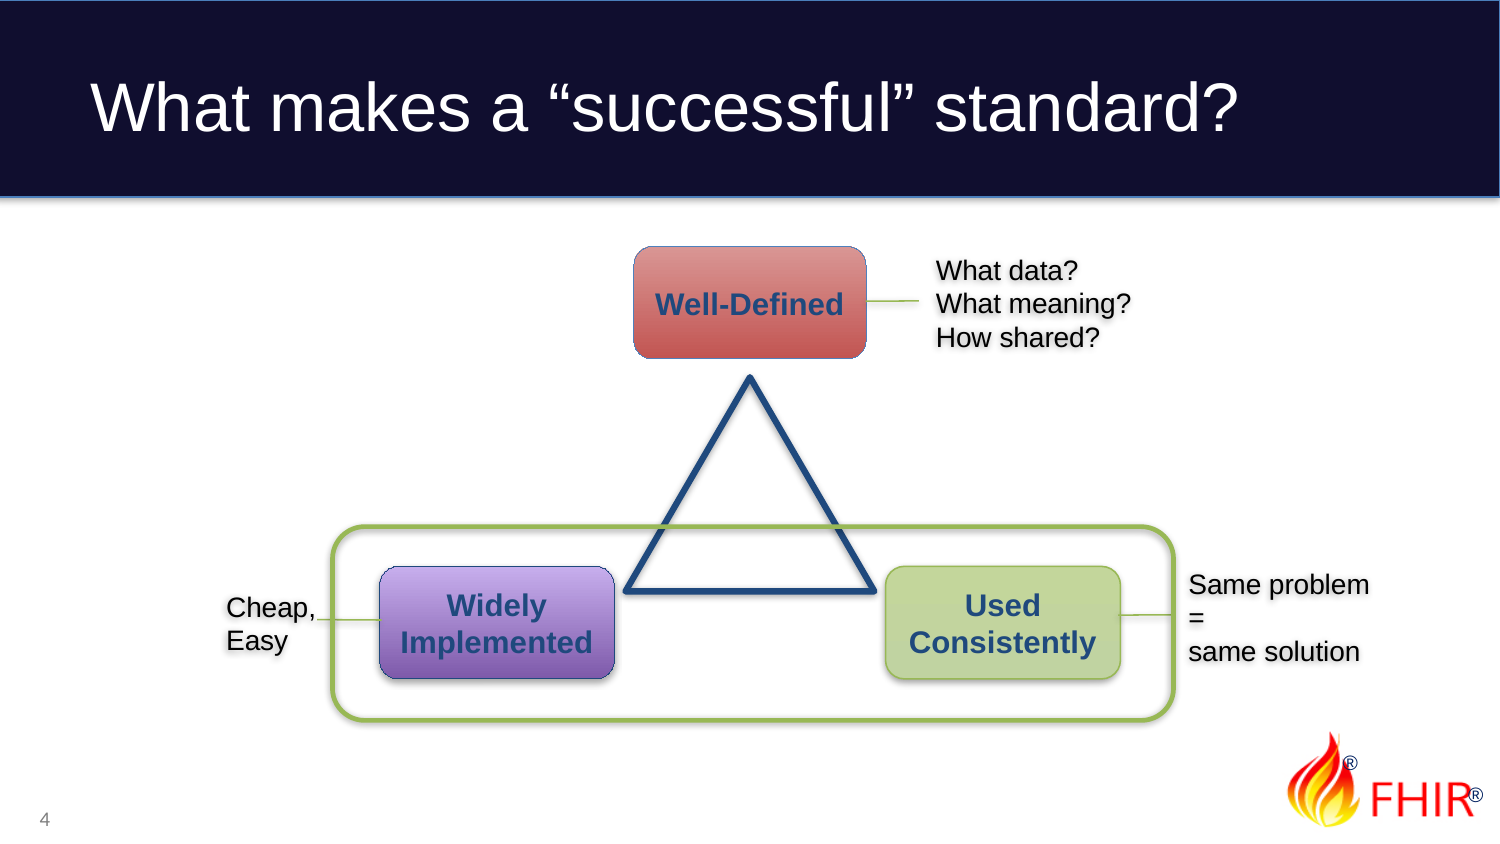

# What makes a “successful” standard?
Well-Defined
What data?
What meaning?
How shared?

Same problem =
same solution
Cheap,
Easy
Widely Implemented
Used Consistently
(c) 2018 HL7 ® Int’l.  HL7, Health Level Seven, FHIR, & FHIR Logo are registered trademarks of HL7 International.
4